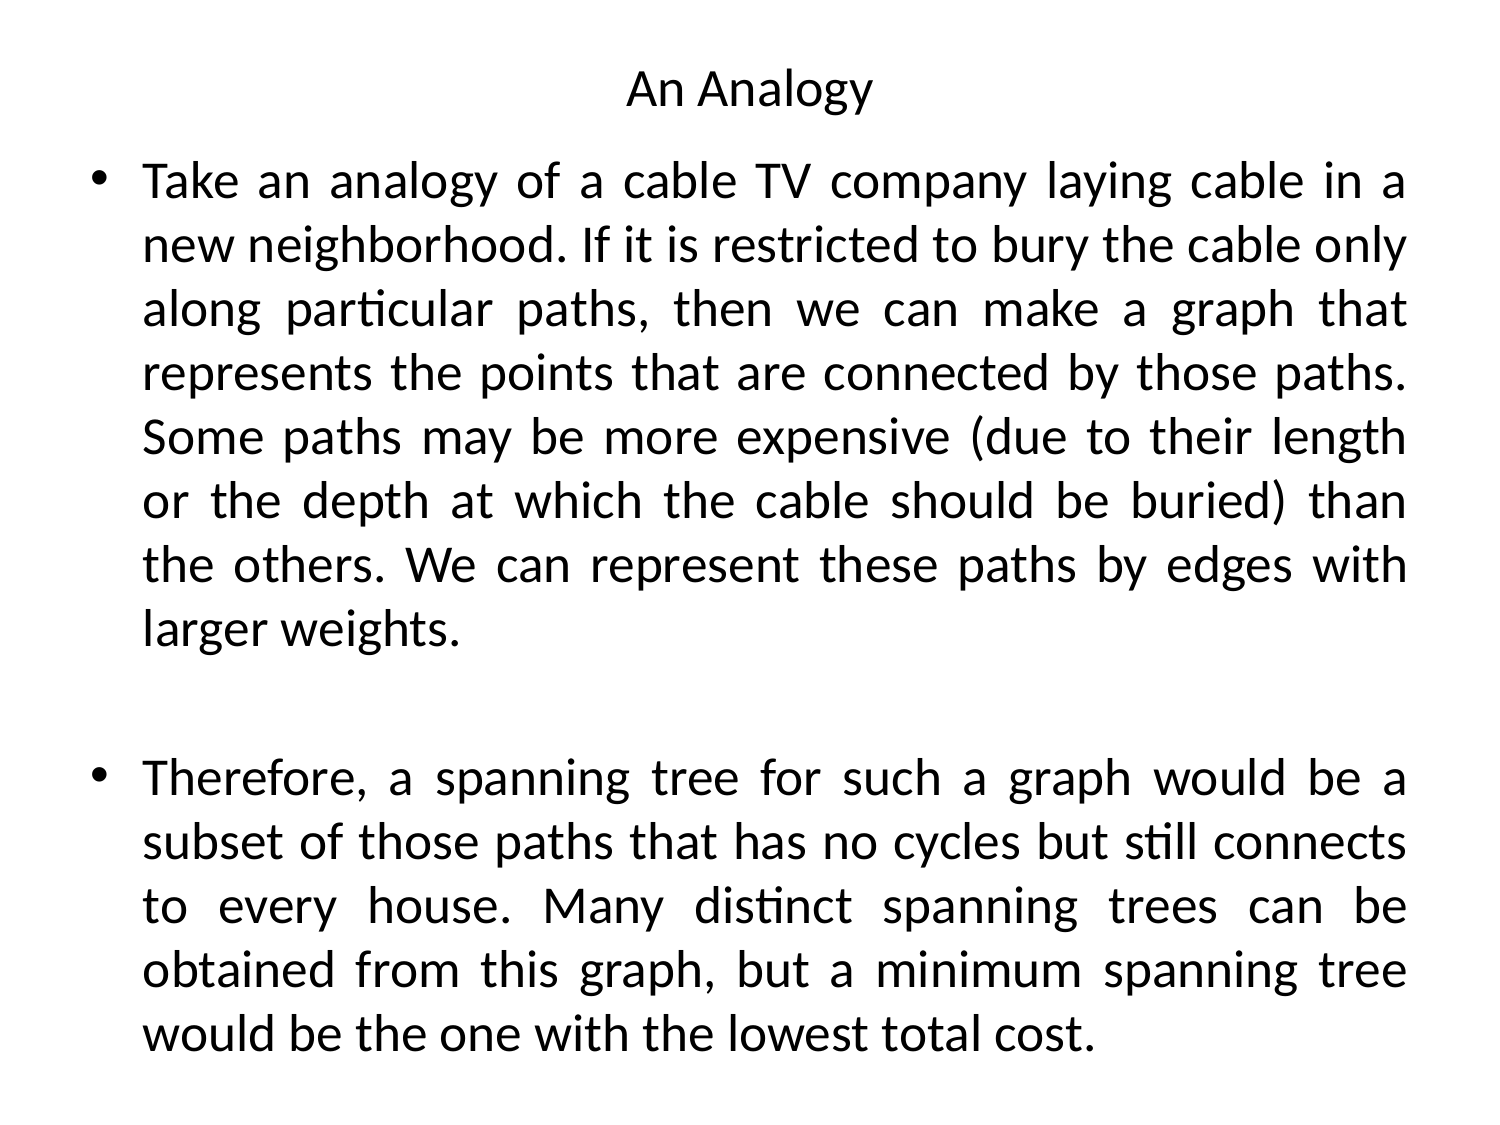

# An Analogy
Take an analogy of a cable TV company laying cable in a new neighborhood. If it is restricted to bury the cable only along particular paths, then we can make a graph that represents the points that are connected by those paths. Some paths may be more expensive (due to their length or the depth at which the cable should be buried) than the others. We can represent these paths by edges with larger weights.

Therefore, a spanning tree for such a graph would be a subset of those paths that has no cycles but still connects to every house. Many distinct spanning trees can be obtained from this graph, but a minimum spanning tree would be the one with the lowest total cost.